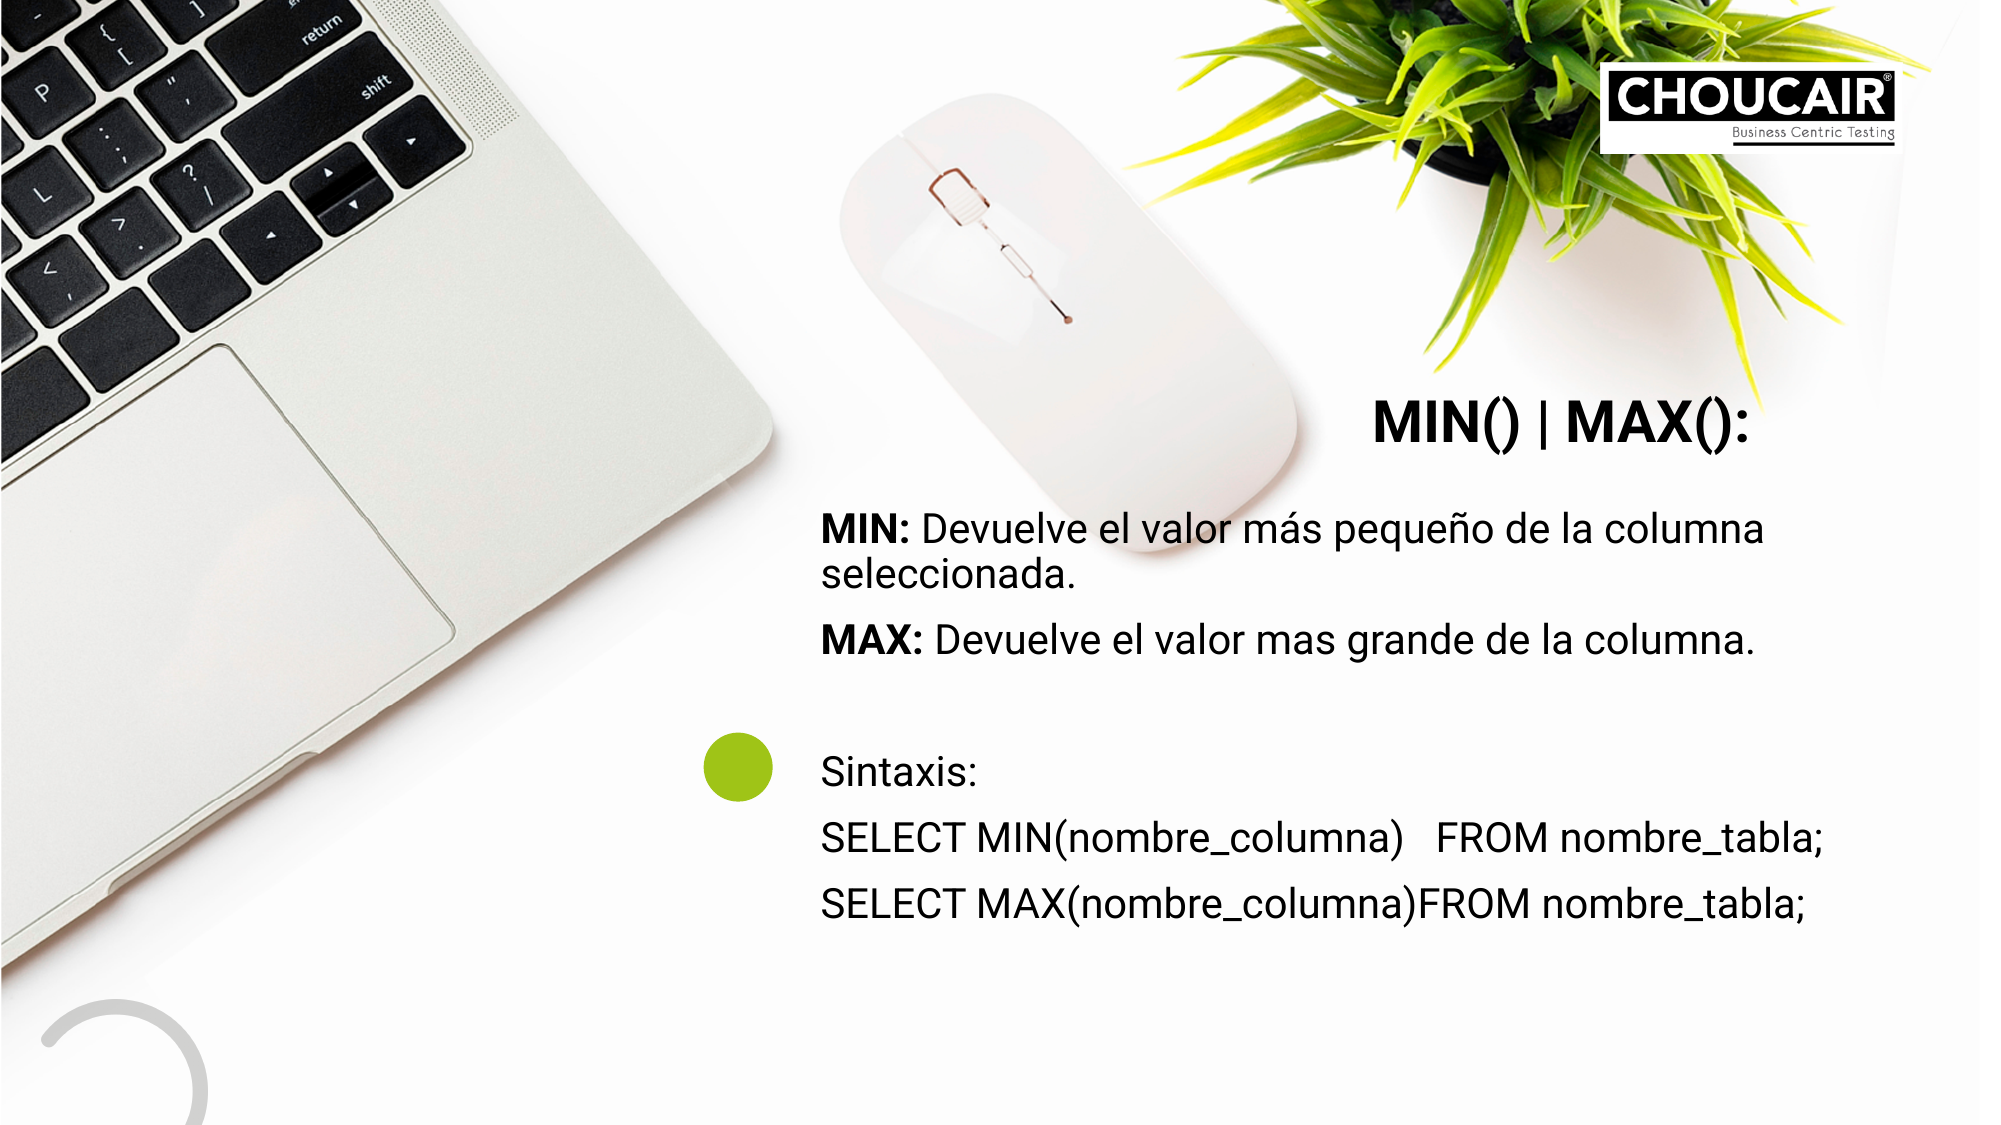

MIN() | MAX():

MIN: Devuelve el valor más pequeño de la columna seleccionada.
MAX: Devuelve el valor mas grande de la columna.

Sintaxis:
SELECT MIN(nombre_columna)   FROM nombre_tabla;
SELECT MAX(nombre_columna)FROM nombre_tabla;